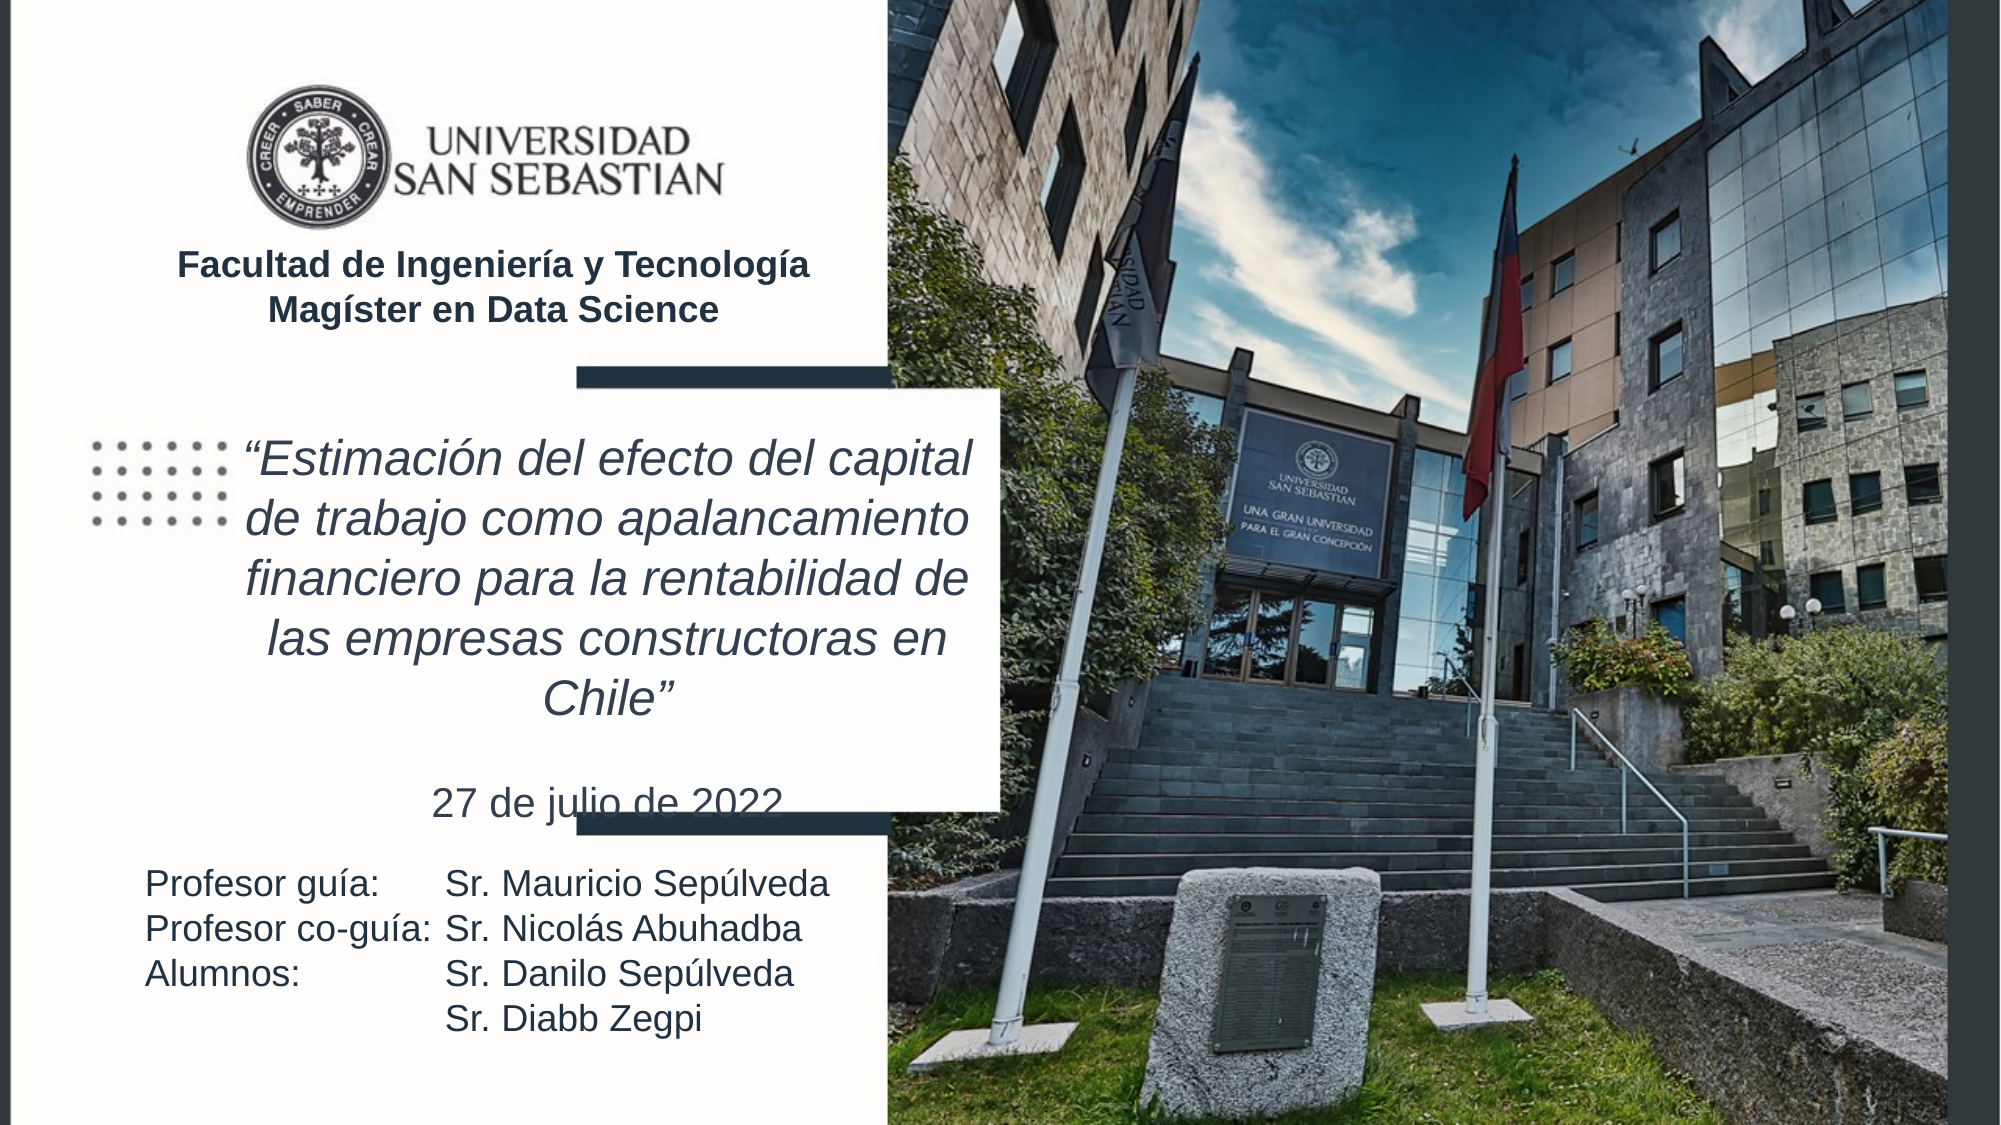

Facultad de Ingeniería y Tecnología
Magíster en Data Science
“Estimación del efecto del capital de trabajo como apalancamiento financiero para la rentabilidad de las empresas constructoras en Chile”

27 de julio de 2022
Profesor guía: 	Sr. Mauricio Sepúlveda
Profesor co-guía: 	Sr. Nicolás Abuhadba
Alumnos: 	Sr. Danilo Sepúlveda
		Sr. Diabb Zegpi